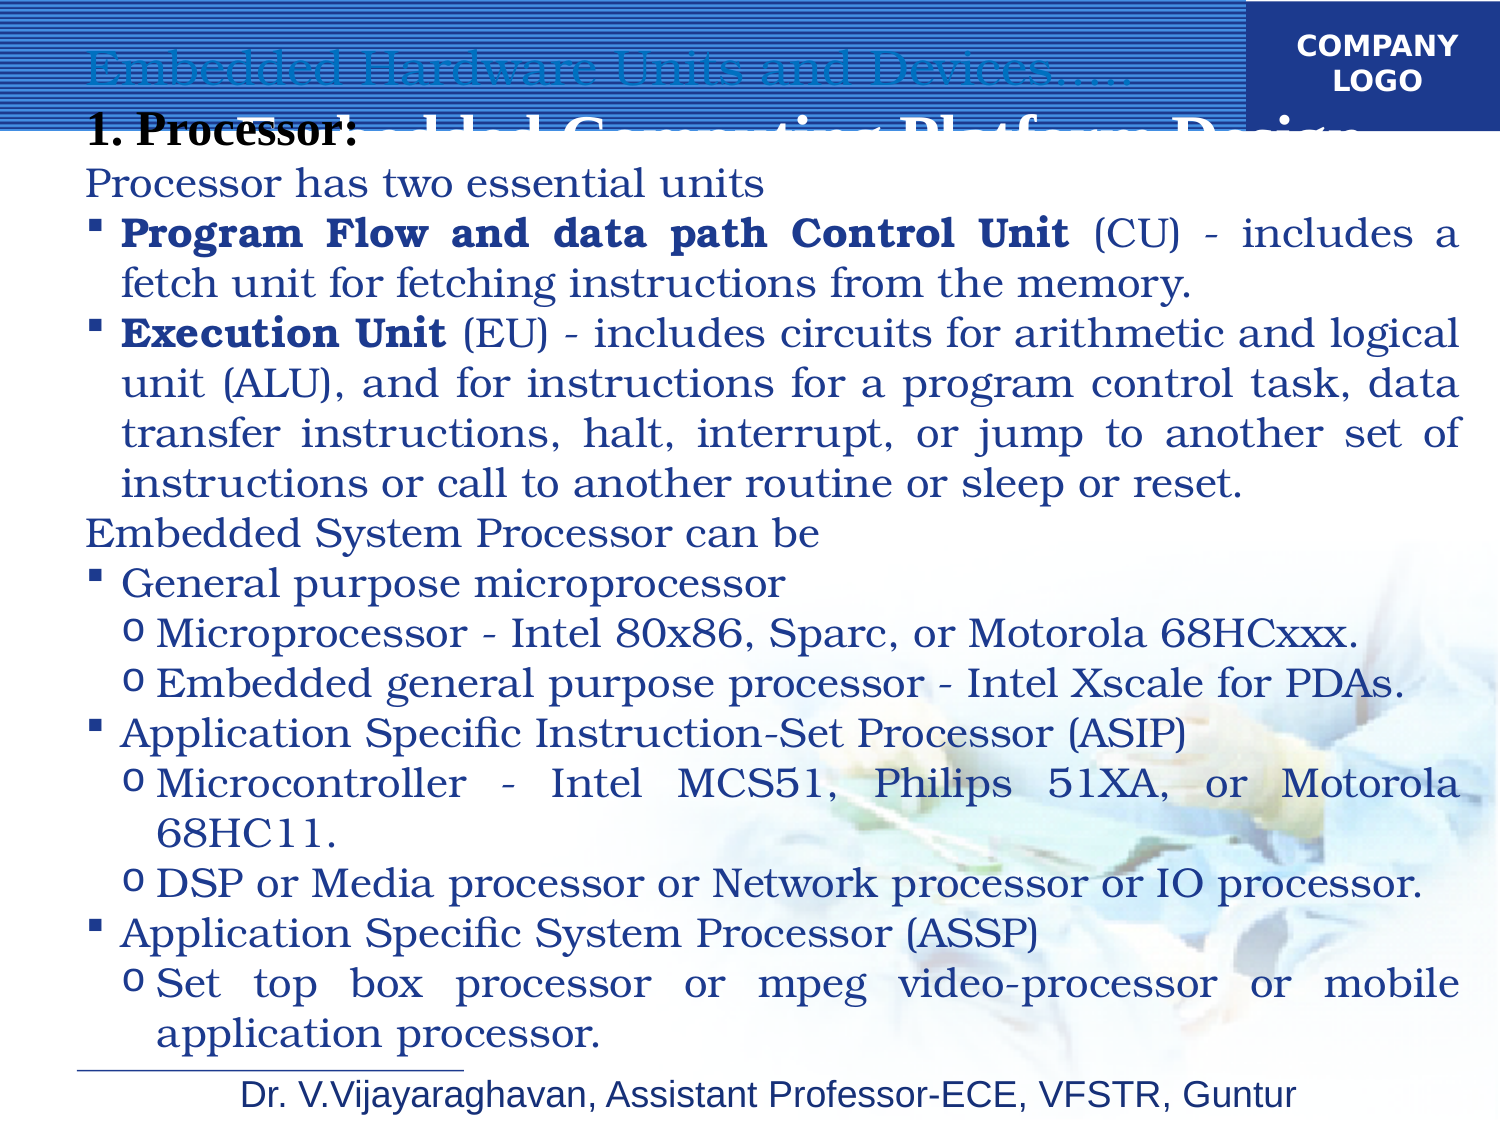

Embedded Computing Platform Design
Embedded Hardware Units and Devices…..
1. Processor:
Processor has two essential units
Program Flow and data path Control Unit (CU) - includes a fetch unit for fetching instructions from the memory.
Execution Unit (EU) - includes circuits for arithmetic and logical unit (ALU), and for instructions for a program control task, data transfer instructions, halt, interrupt, or jump to another set of instructions or call to another routine or sleep or reset.
Embedded System Processor can be
General purpose microprocessor
Microprocessor - Intel 80x86, Sparc, or Motorola 68HCxxx.
Embedded general purpose processor - Intel Xscale for PDAs.
Application Specific Instruction-Set Processor (ASIP)
Microcontroller - Intel MCS51, Philips 51XA, or Motorola 68HC11.
DSP or Media processor or Network processor or IO processor.
Application Specific System Processor (ASSP)
Set top box processor or mpeg video-processor or mobile application processor.
Dr. V.Vijayaraghavan, Assistant Professor-ECE, VFSTR, Guntur